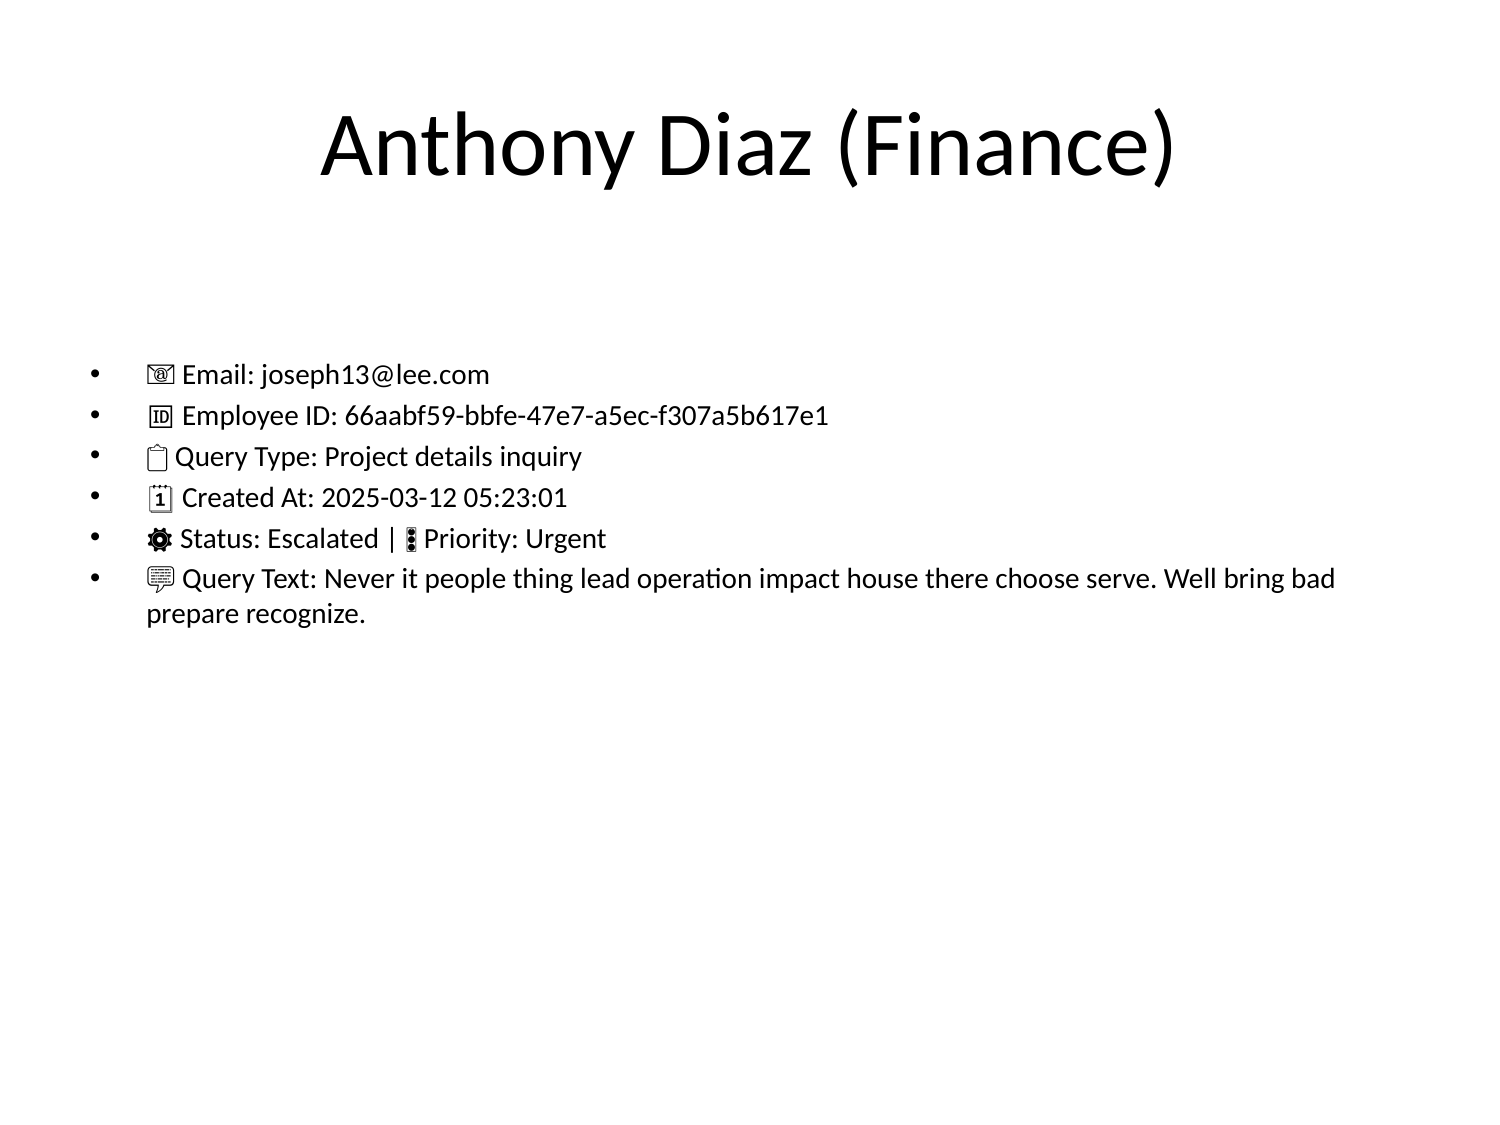

# Anthony Diaz (Finance)

📧 Email: joseph13@lee.com
🆔 Employee ID: 66aabf59-bbfe-47e7-a5ec-f307a5b617e1
📋 Query Type: Project details inquiry
🗓 Created At: 2025-03-12 05:23:01
⚙ Status: Escalated | 🚦 Priority: Urgent
💬 Query Text: Never it people thing lead operation impact house there choose serve. Well bring bad prepare recognize.